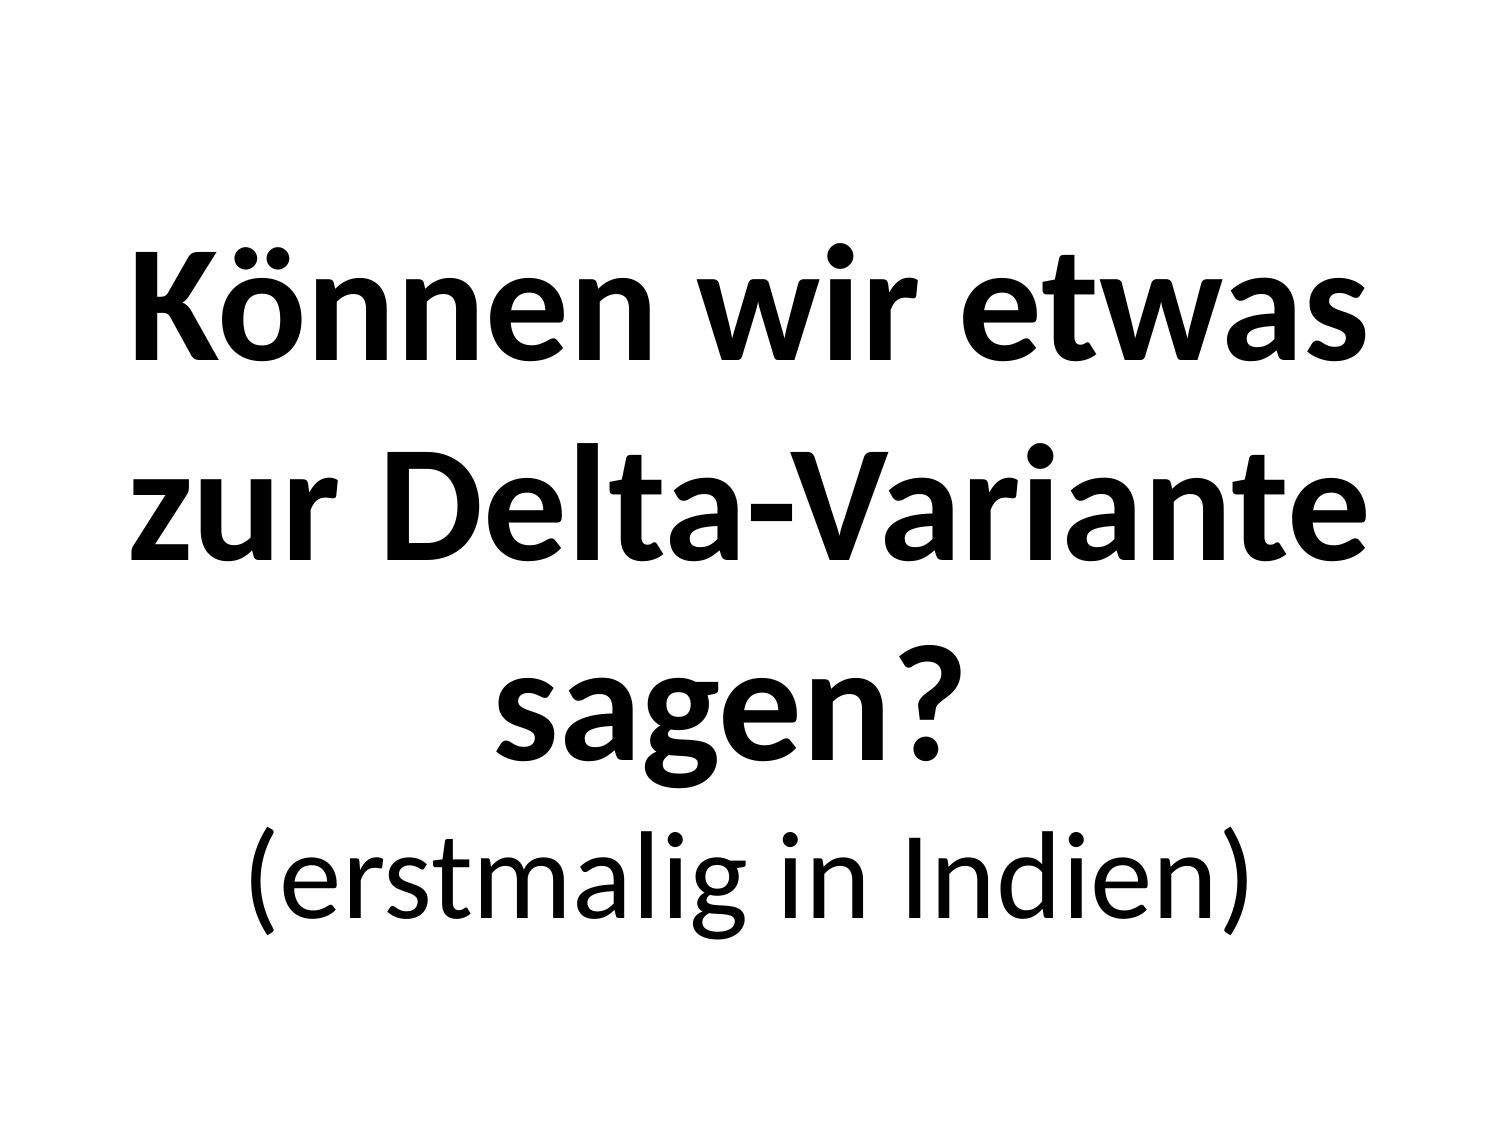

# Können wir etwas zur Delta-Variante sagen? (erstmalig in Indien)